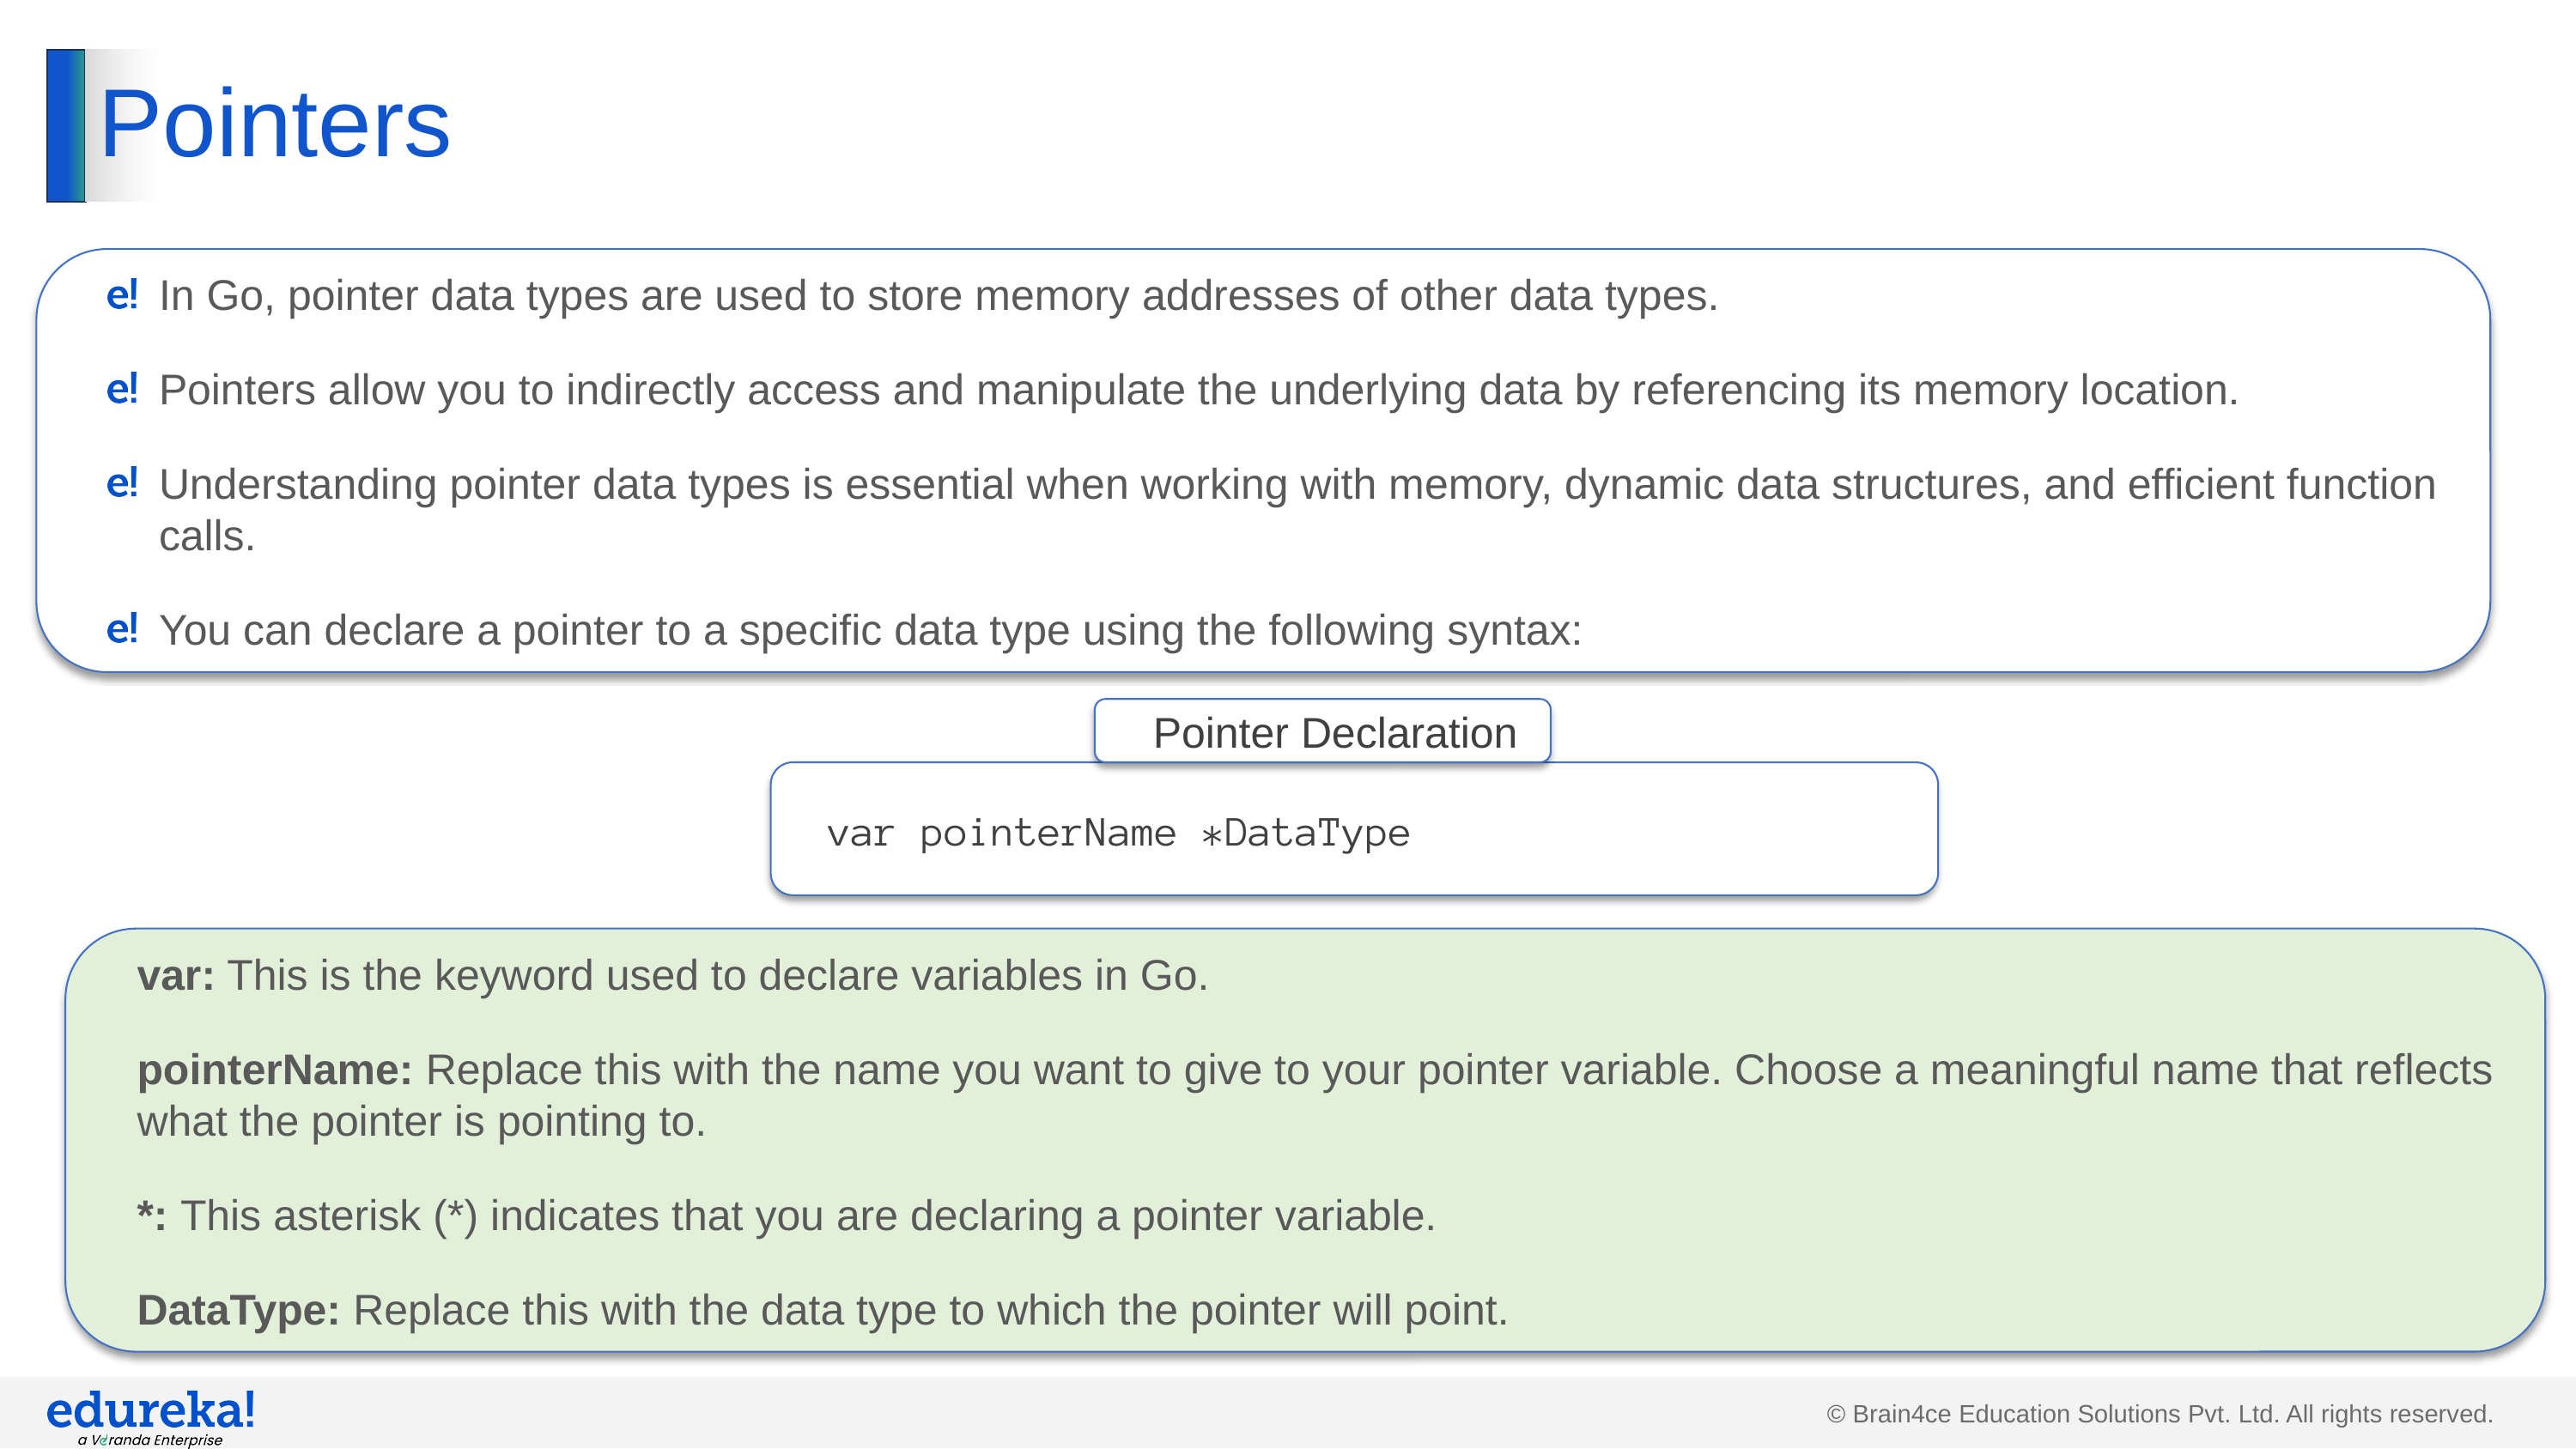

# Pointers
In Go, pointer data types are used to store memory addresses of other data types.
Pointers allow you to indirectly access and manipulate the underlying data by referencing its memory location.
Understanding pointer data types is essential when working with memory, dynamic data structures, and efficient function calls.
You can declare a pointer to a specific data type using the following syntax:
Pointer Declaration
var pointerName *DataType
var: This is the keyword used to declare variables in Go.
pointerName: Replace this with the name you want to give to your pointer variable. Choose a meaningful name that reflects what the pointer is pointing to.
*: This asterisk (*) indicates that you are declaring a pointer variable.
DataType: Replace this with the data type to which the pointer will point.